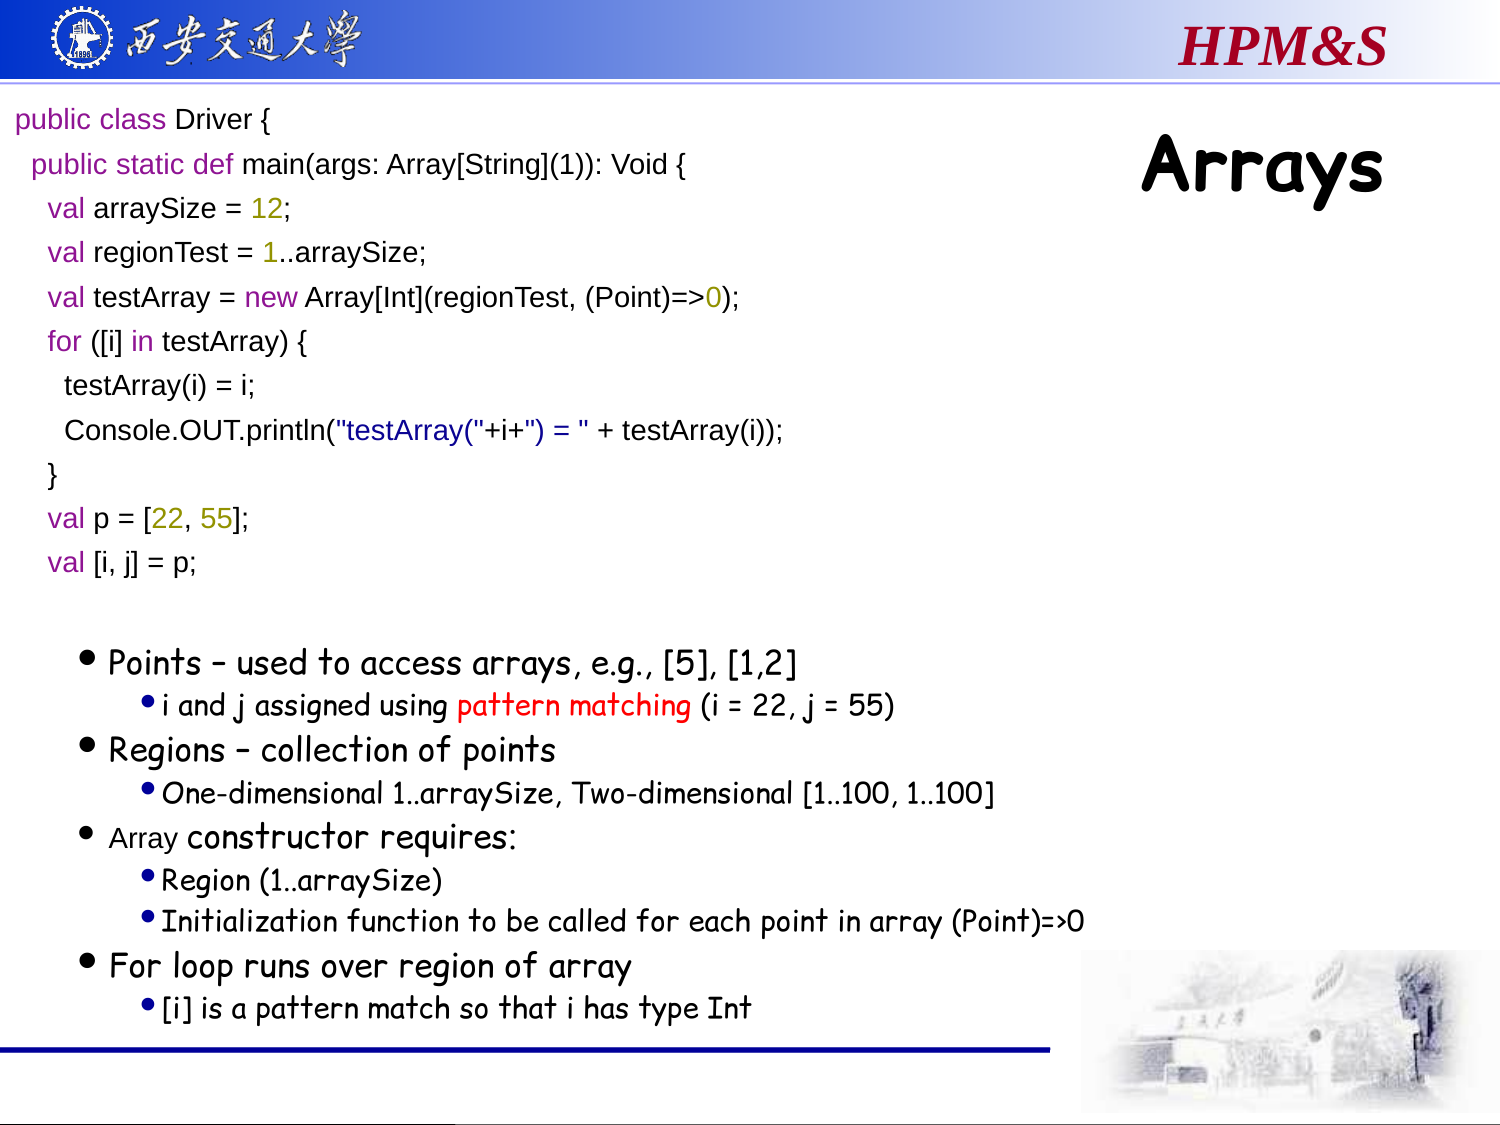

public class Driver {
  public static def main(args: Array[String](1)): Void {
    val arraySize = 12;
    val regionTest = 1..arraySize;
    val testArray = new Array[Int](regionTest, (Point)=>0);
    for ([i] in testArray) {
      testArray(i) = i;
      Console.OUT.println("testArray("+i+") = " + testArray(i));
    }
    val p = [22, 55];
    val [i, j] = p;
# Arrays
Points – used to access arrays, e.g., [5], [1,2]
i and j assigned using pattern matching (i = 22, j = 55)
Regions – collection of points
One-dimensional 1..arraySize, Two-dimensional [1..100, 1..100]
Array constructor requires:
Region (1..arraySize)
Initialization function to be called for each point in array (Point)=>0
For loop runs over region of array
[i] is a pattern match so that i has type Int